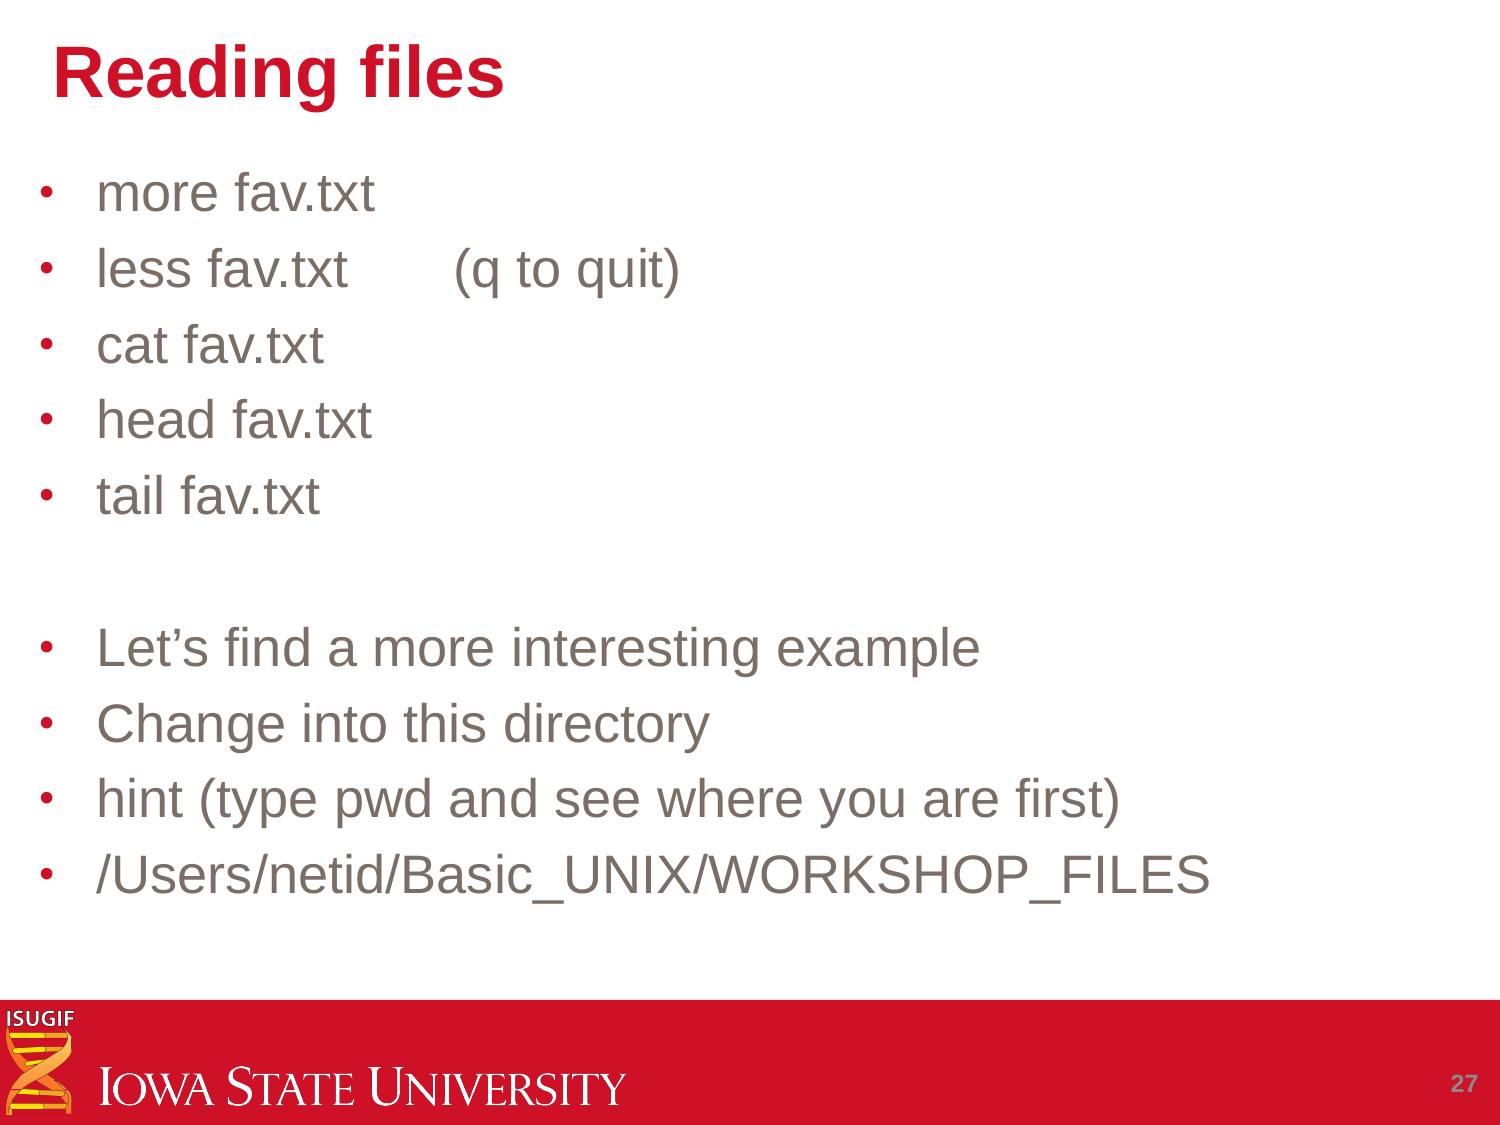

# Reading files
more fav.txt
less fav.txt       (q to quit)
cat fav.txt
head fav.txt
tail fav.txt

Let’s find a more interesting example
Change into this directory
hint (type pwd and see where you are first)
/Users/netid/Basic_UNIX/WORKSHOP_FILES